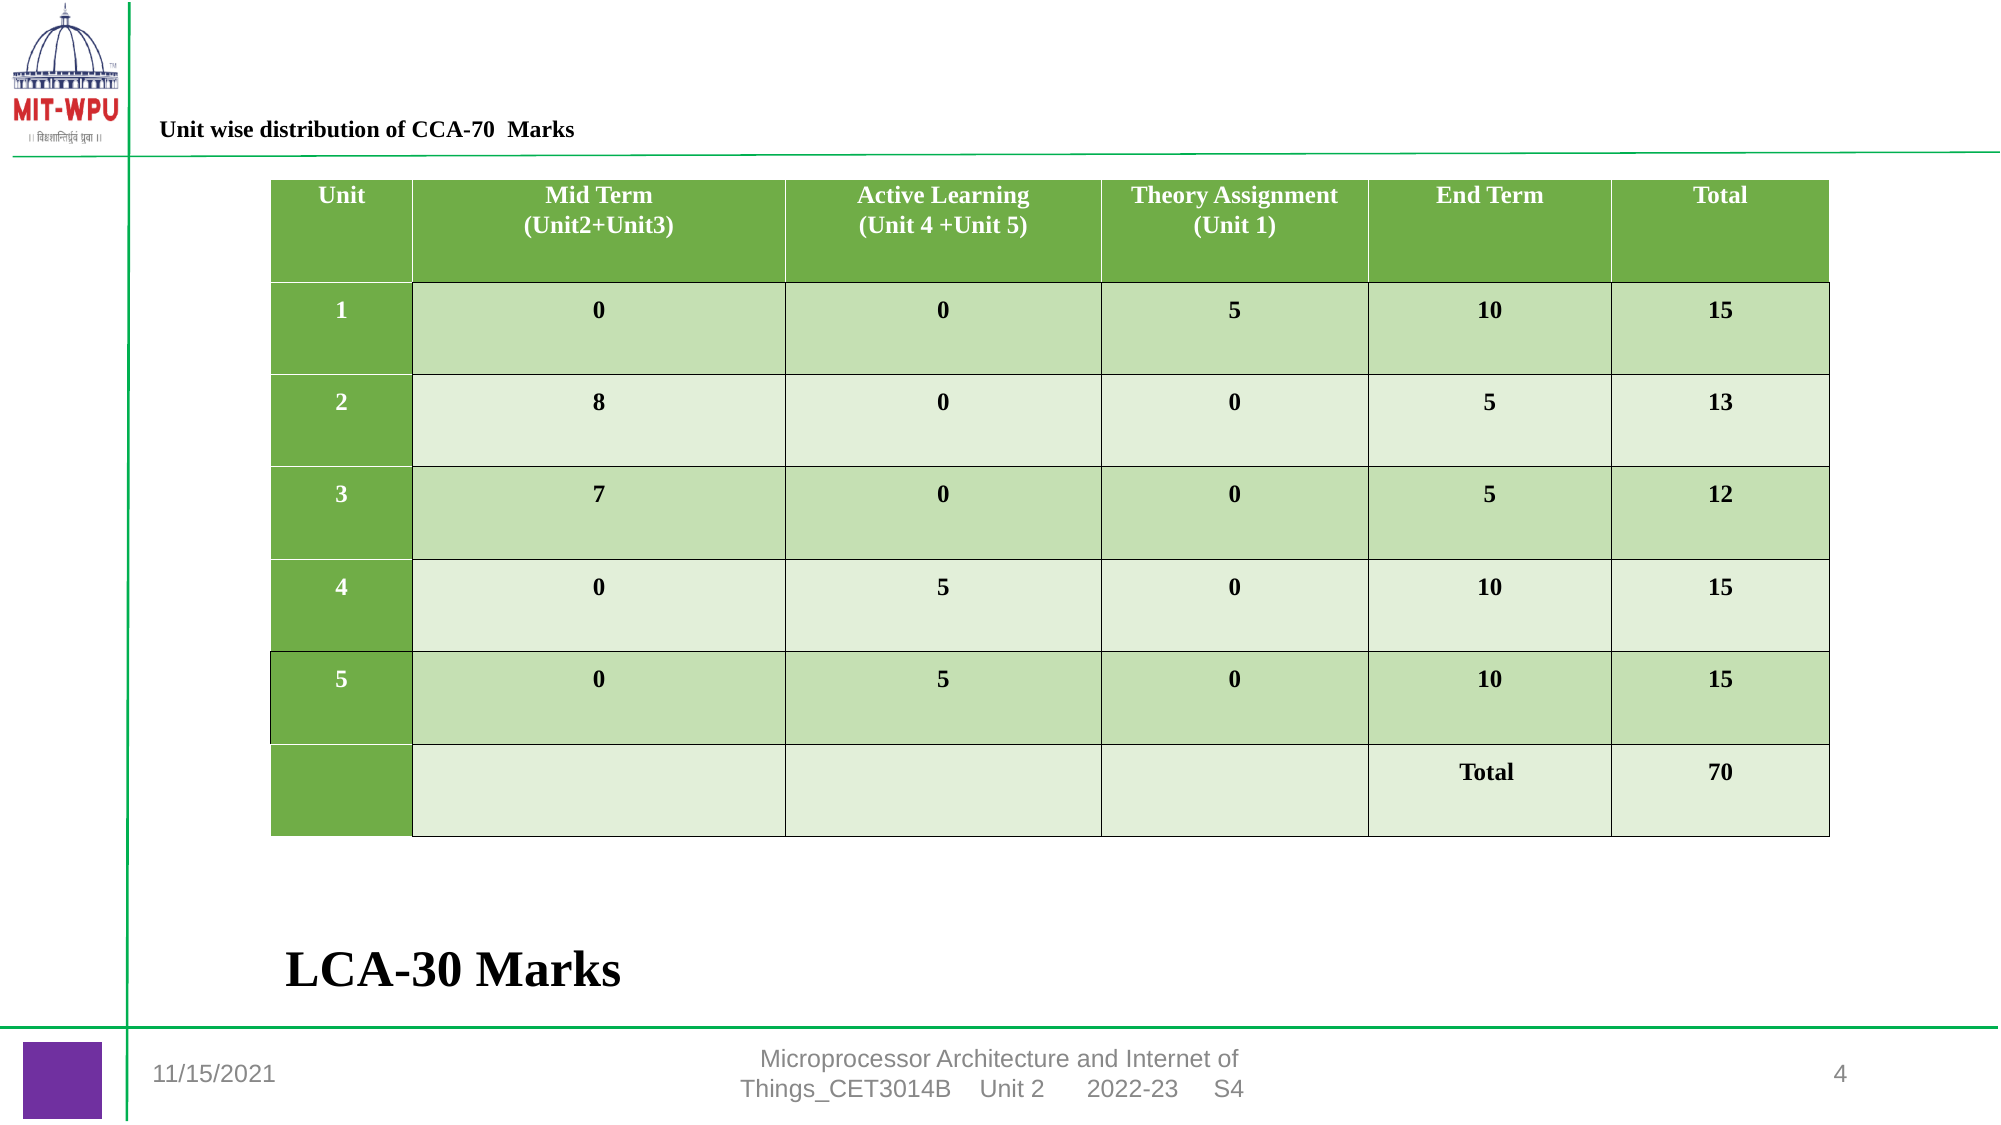

# Unit wise distribution of CCA-70  Marks
| Unit | Mid Term (Unit2+Unit3) | Active Learning (Unit 4 +Unit 5) | Theory Assignment (Unit 1) | End Term | Total |
| --- | --- | --- | --- | --- | --- |
| 1 | 0 | 0 | 5 | 10 | 15 |
| 2 | 8 | 0 | 0 | 5 | 13 |
| 3 | 7 | 0 | 0 | 5 | 12 |
| 4 | 0 | 5 | 0 | 10 | 15 |
| 5 | 0 | 5 | 0 | 10 | 15 |
|  |  |  |  | Total | 70 |
LCA-30 Marks

11/15/2021
Microprocessor Architecture and Internet of Things_CET3014B    Unit 2      2022-23     S4
4